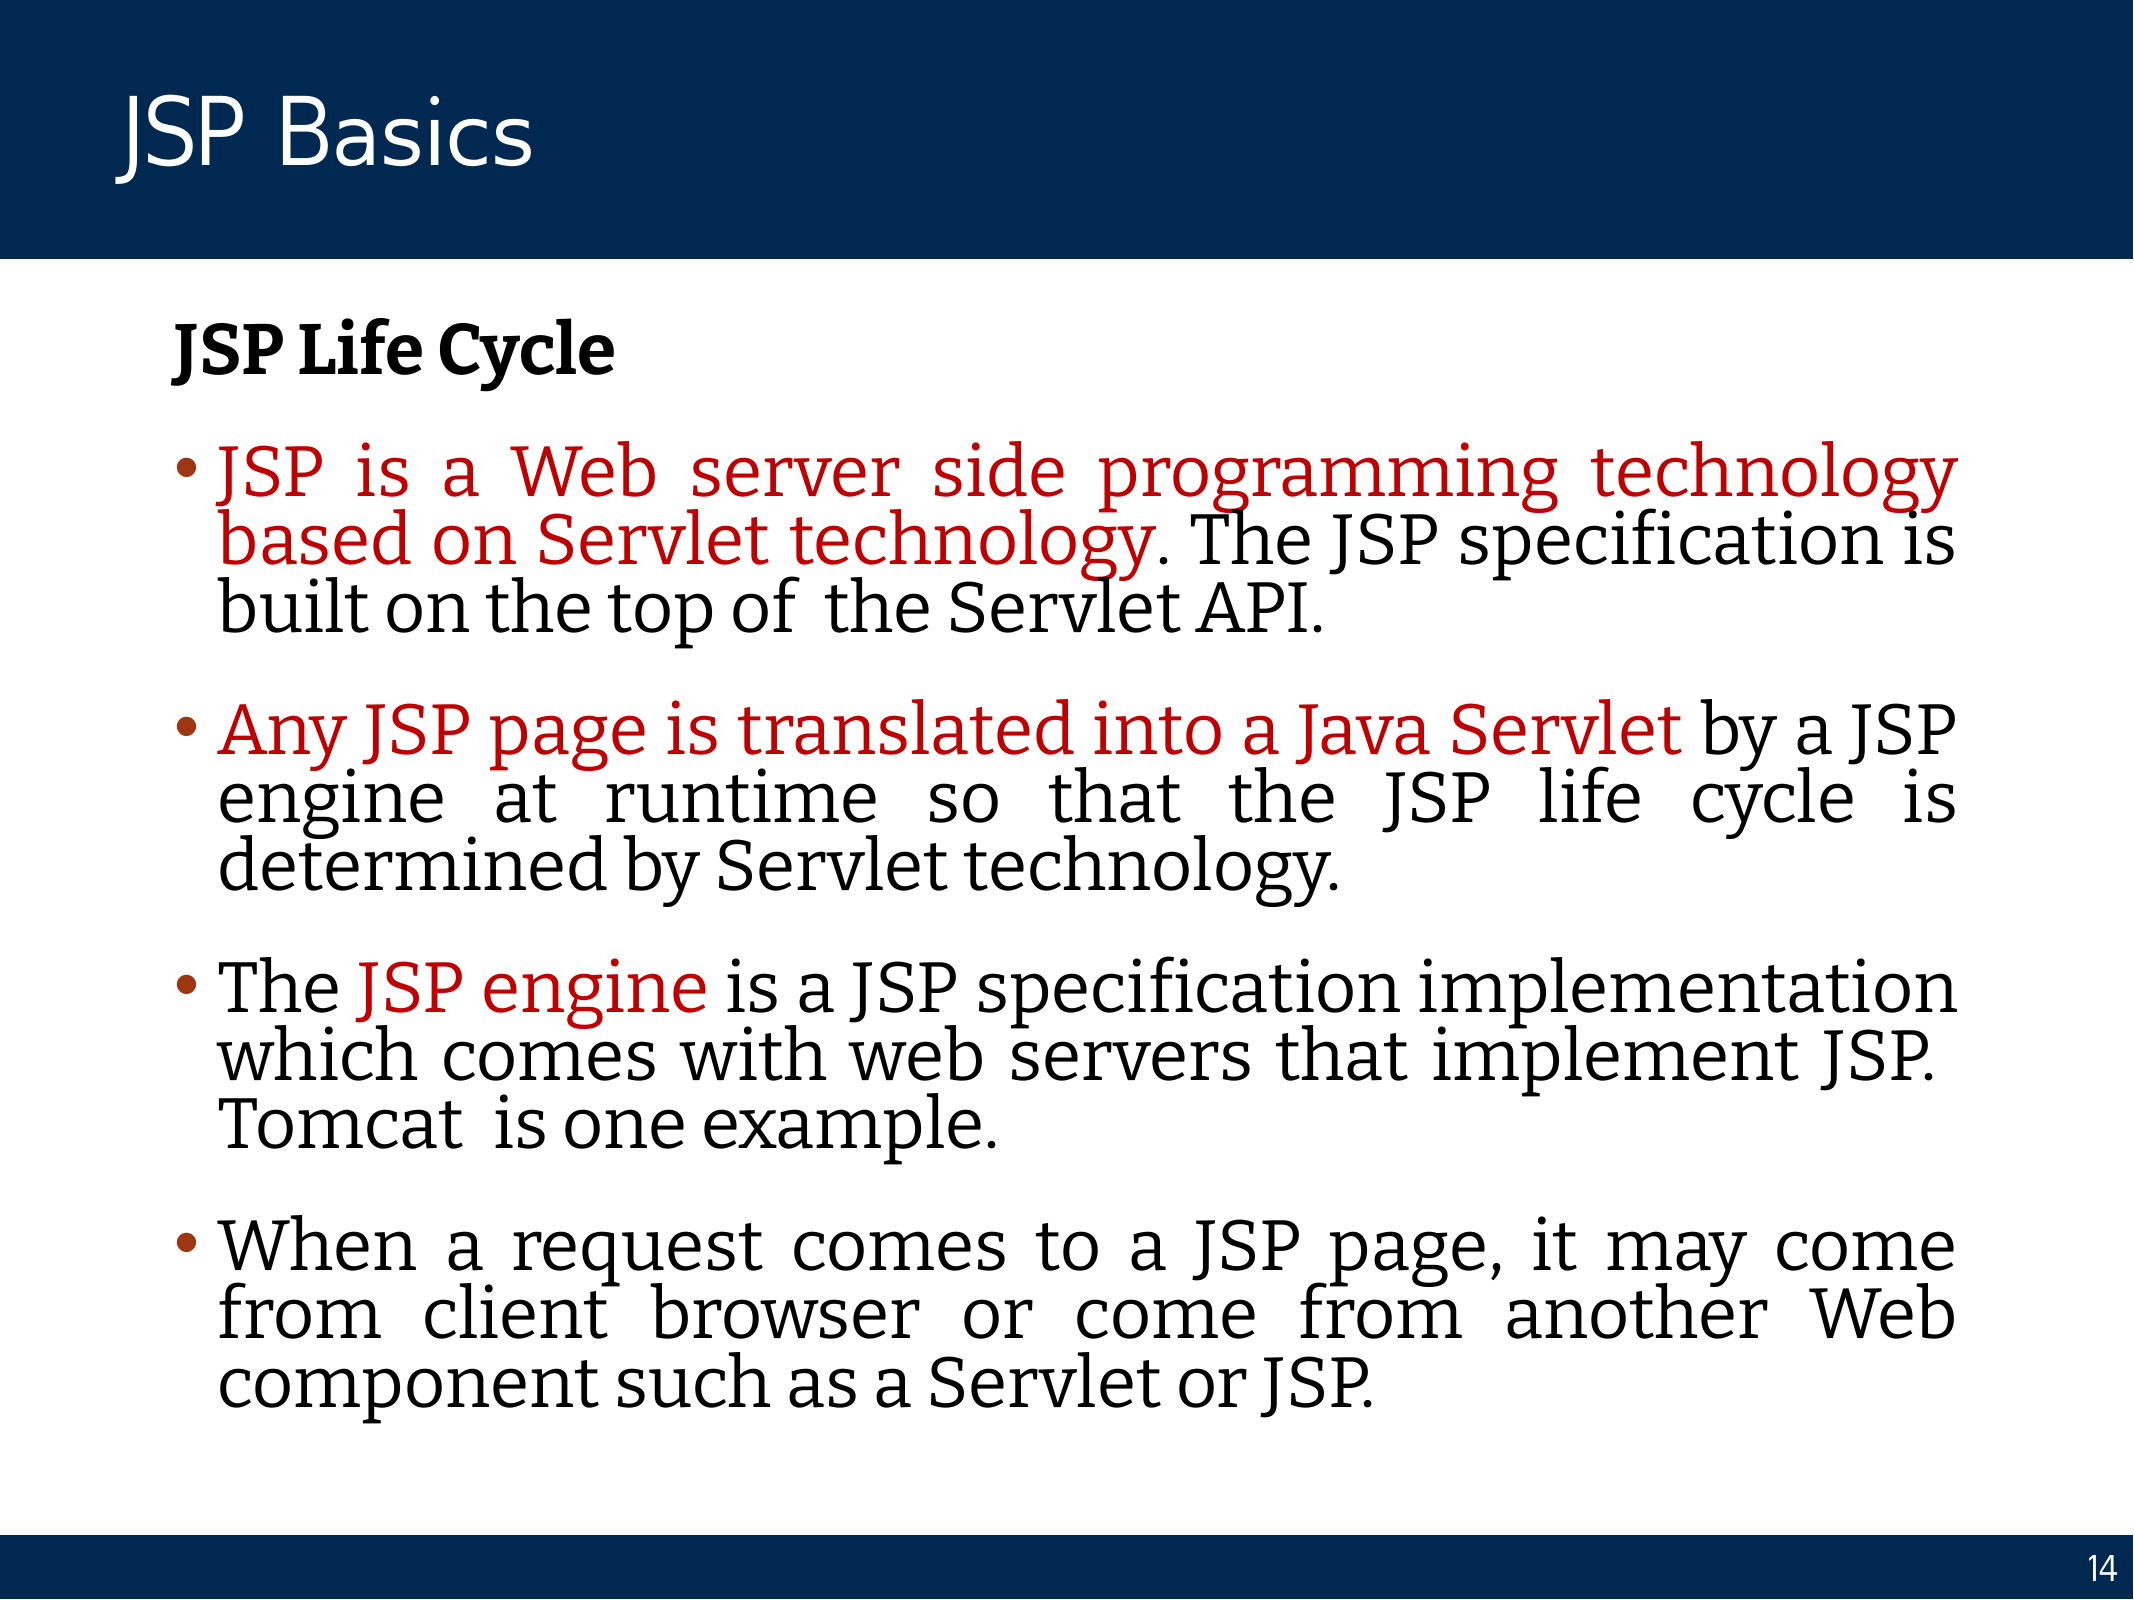

# JSP Basics
JSP Life Cycle
JSP is a Web server side programming technology based on Servlet technology. The JSP specification is built on the top of  the Servlet API.
Any JSP page is translated into a Java Servlet by a JSP engine at runtime so that the JSP life cycle is determined by Servlet technology.
The JSP engine is a JSP specification implementation which comes with web servers that implement JSP.  Tomcat  is one example.
When a request comes to a JSP page, it may come from client browser or come from another Web component such as a Servlet or JSP.